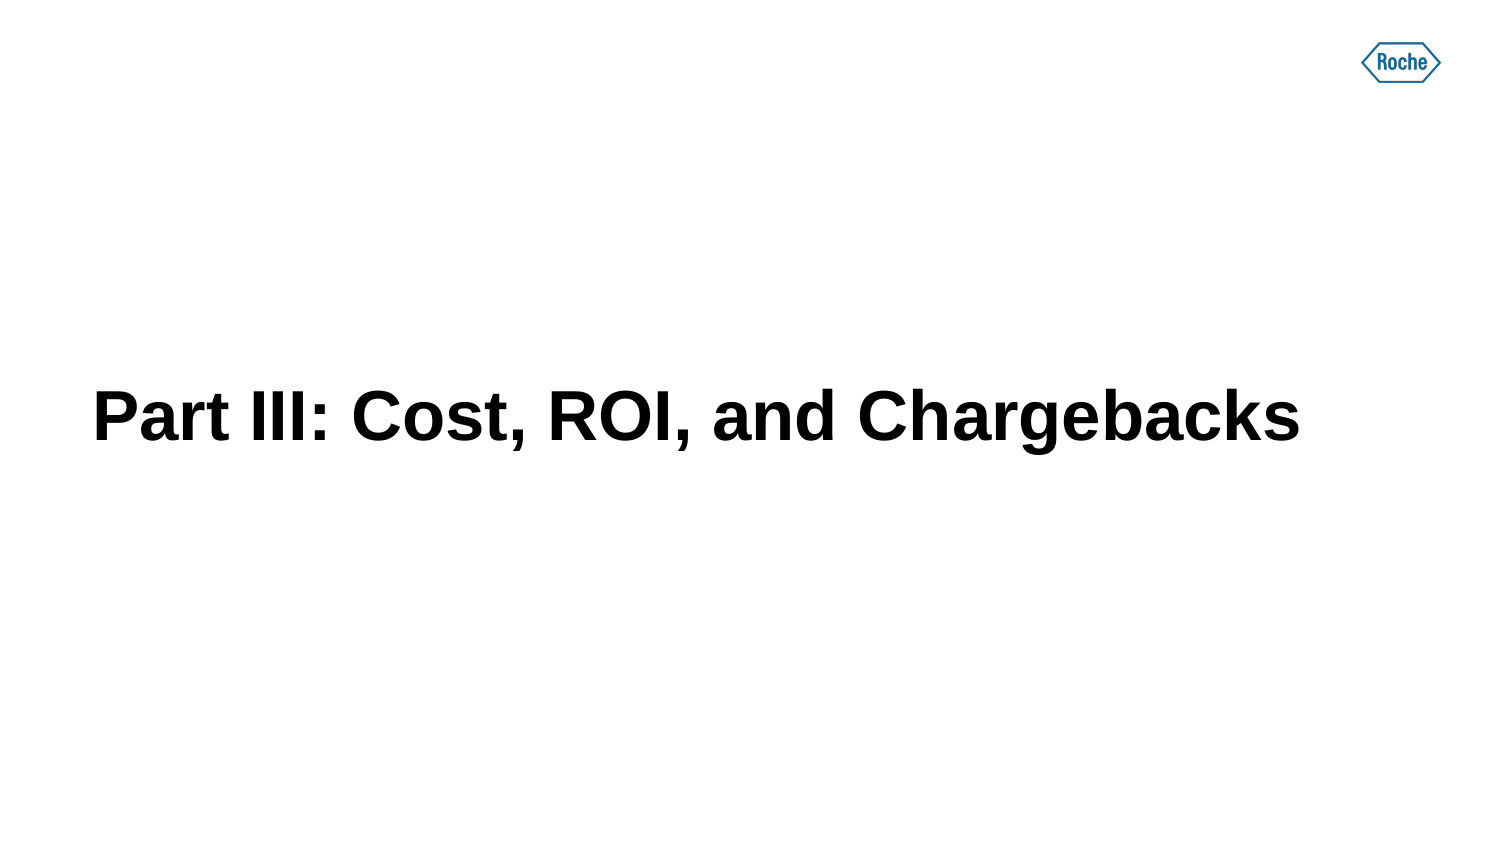

# Part III: Cost, ROI, and Chargebacks